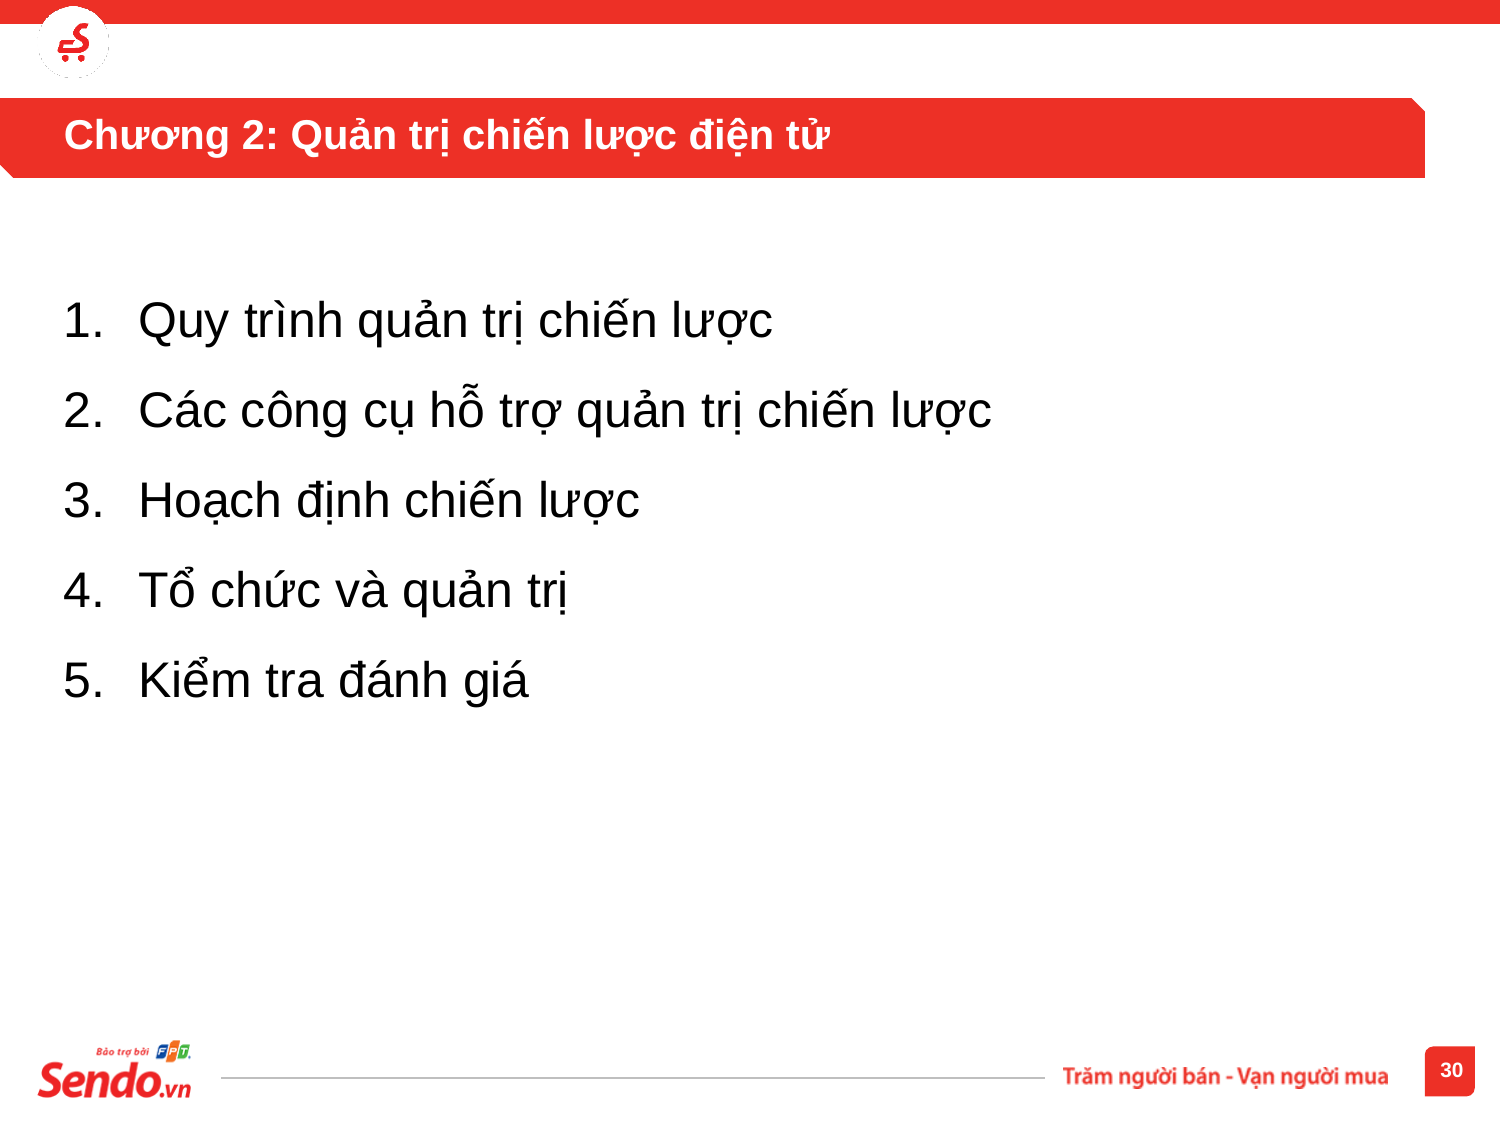

# Chương 2: Quản trị chiến lược điện tử
Quy trình quản trị chiến lược
Các công cụ hỗ trợ quản trị chiến lược
Hoạch định chiến lược
Tổ chức và quản trị
Kiểm tra đánh giá